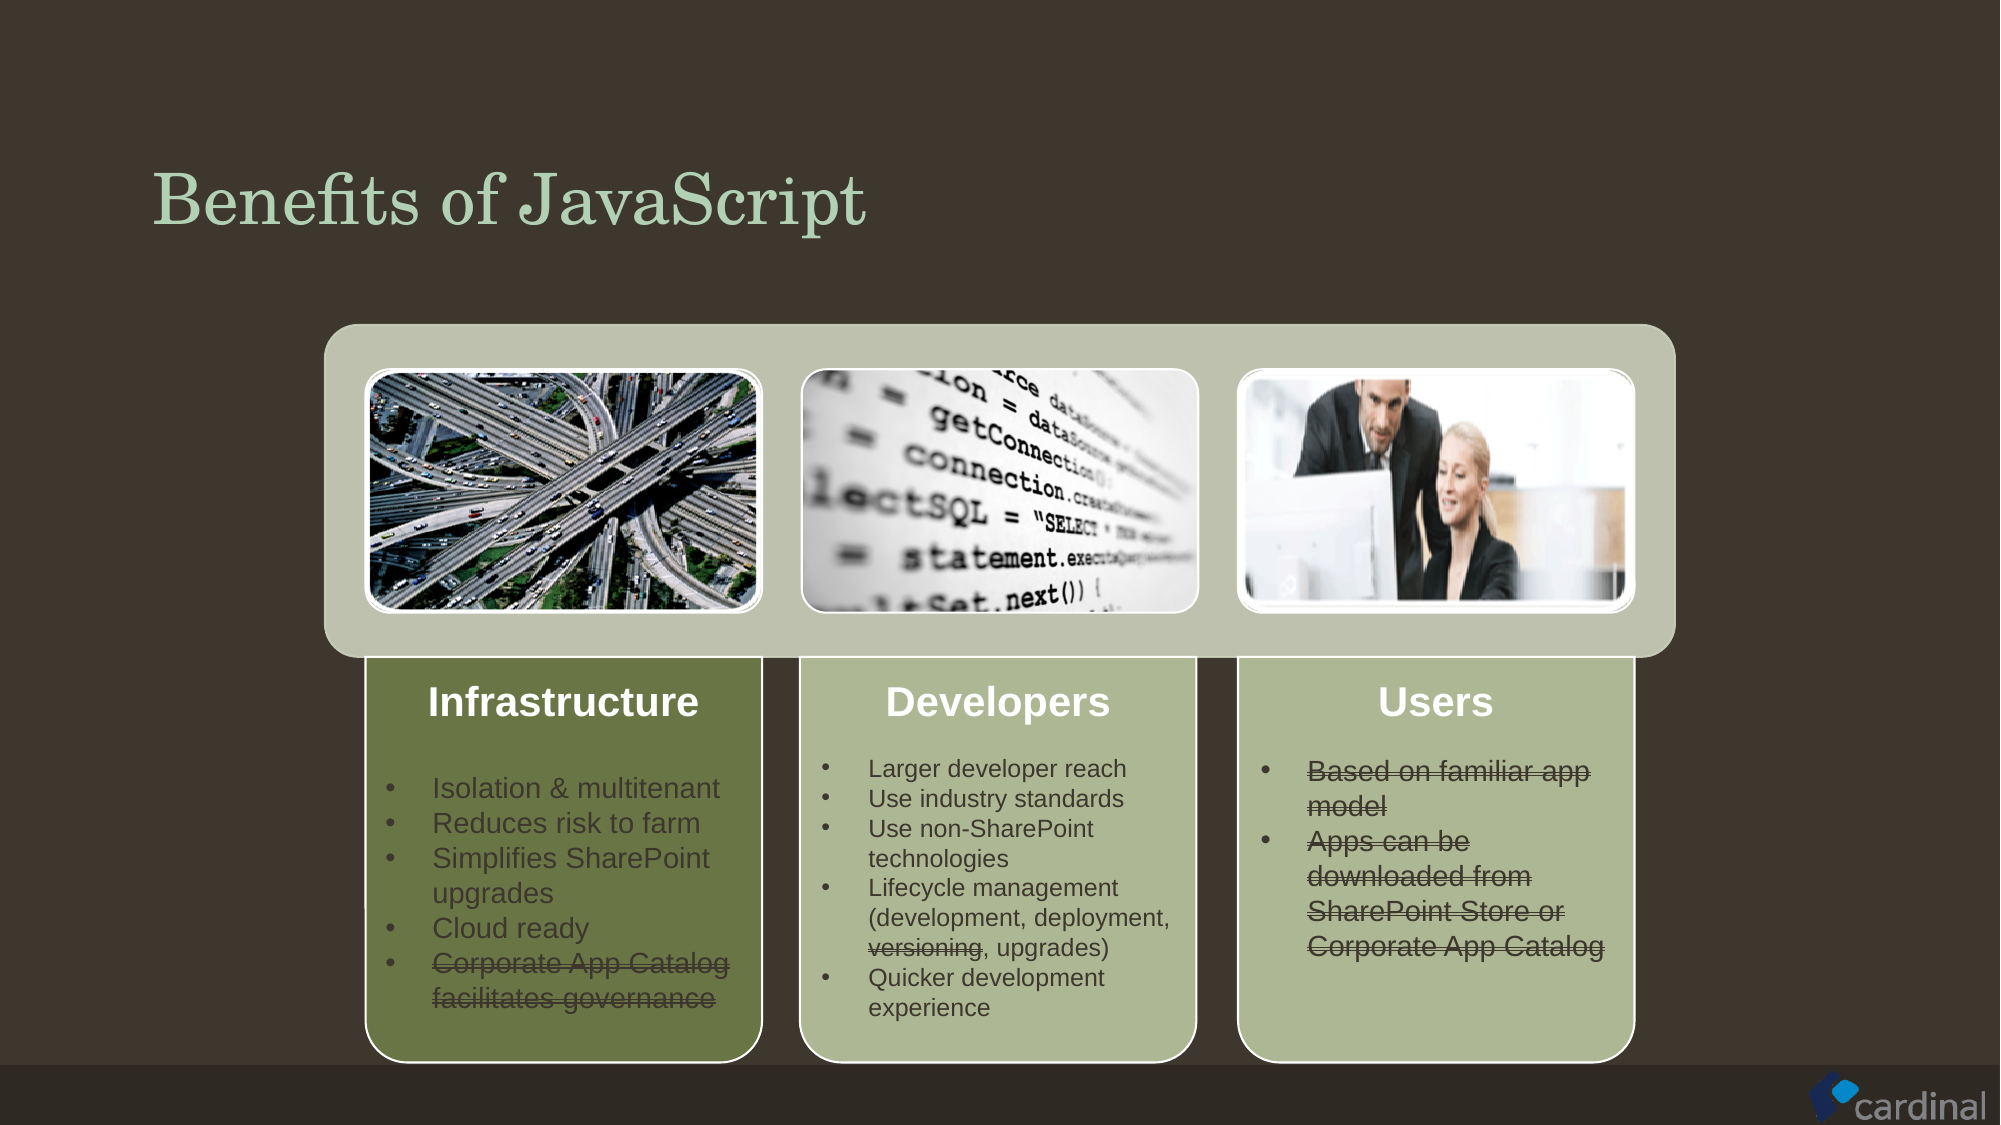

# Benefits of JavaScript
Infrastructure
Developers
Users
Larger developer reach
Use industry standards
Use non-SharePoint technologies
Lifecycle management (development, deployment, versioning, upgrades)
Quicker development experience
Based on familiar app model
Apps can be downloaded from SharePoint Store or Corporate App Catalog
Isolation & multitenant
Reduces risk to farm
Simplifies SharePoint upgrades
Cloud ready
Corporate App Catalog facilitates governance